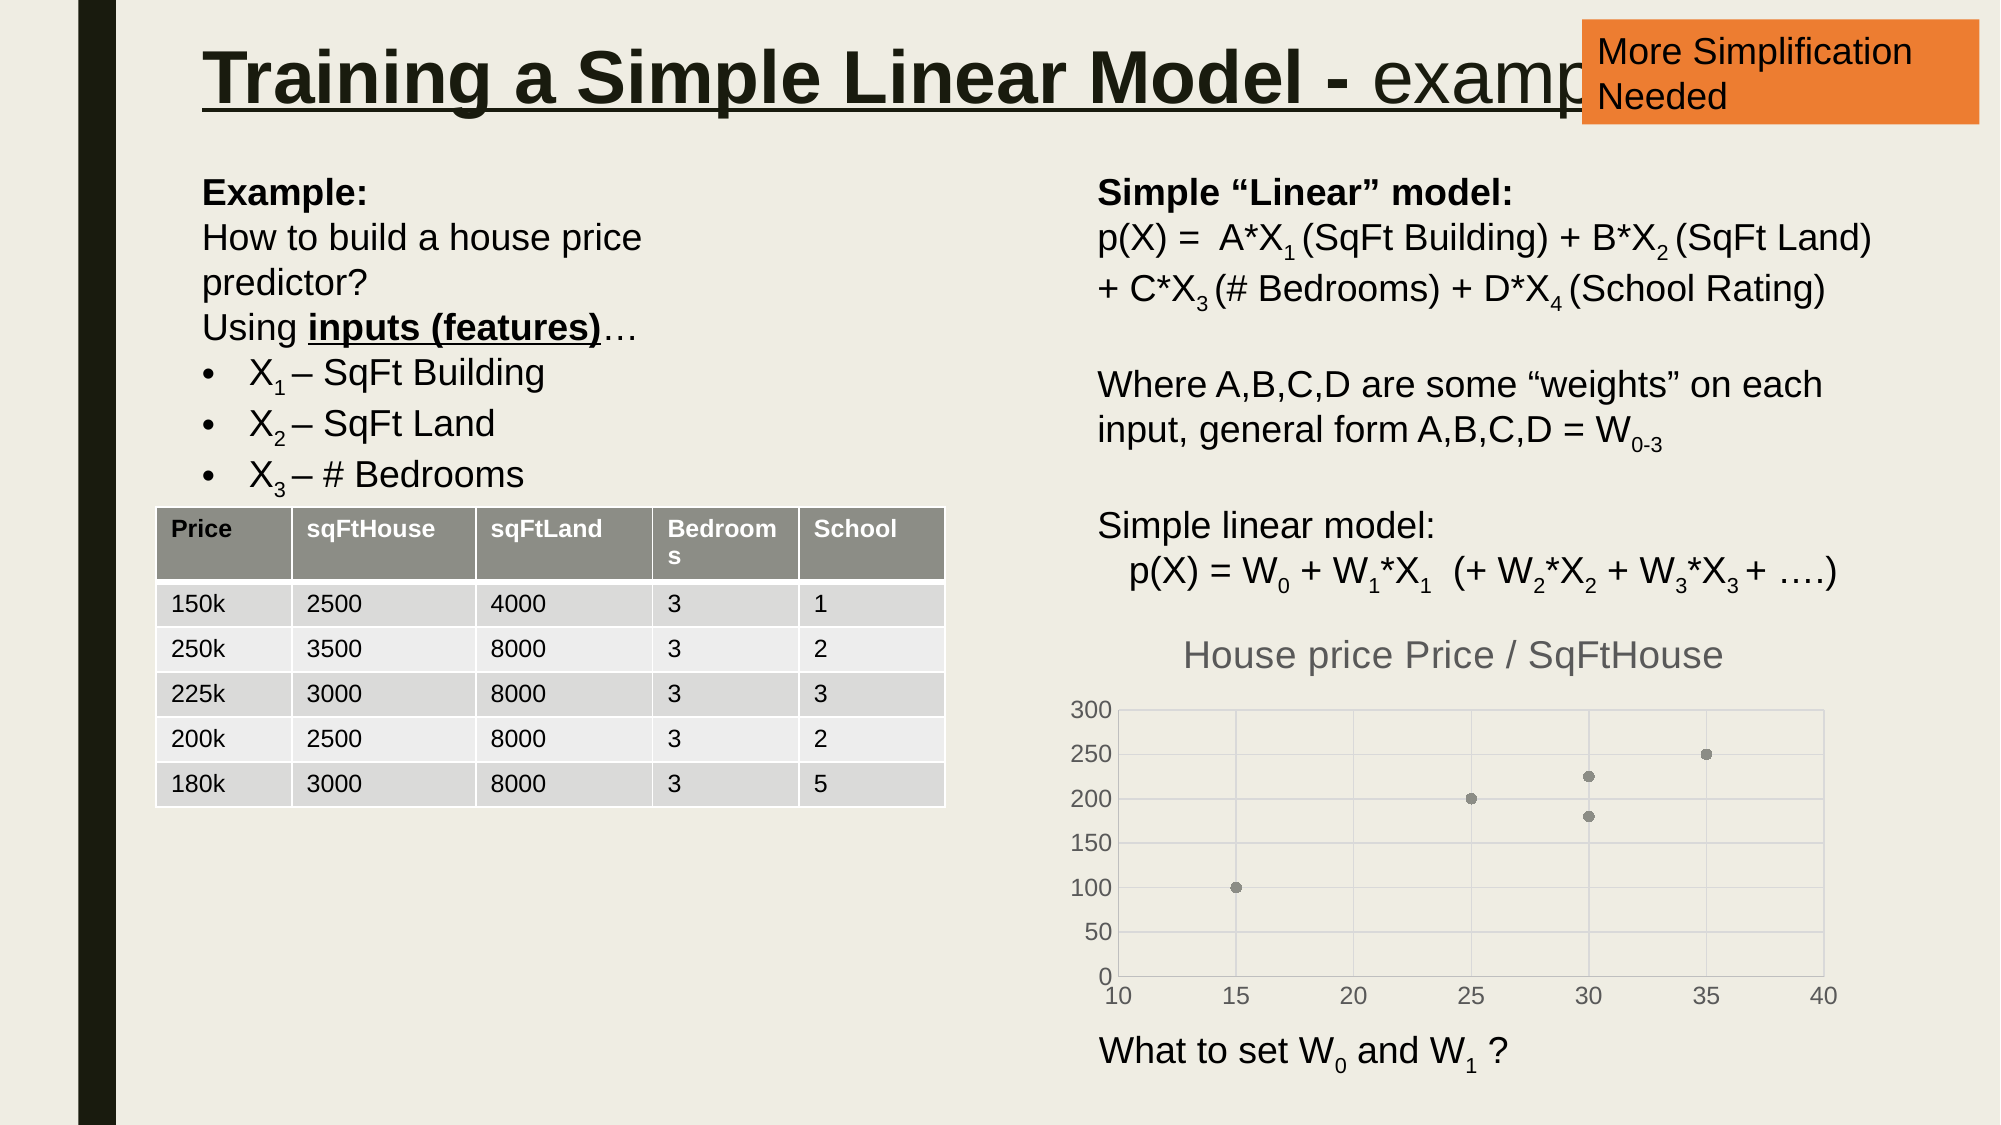

More Simplification Needed

# Training a Simple Linear Model - example (0)
Example:
How to build a house price predictor?
Using inputs (features)…
X1 – SqFt Building
X2 – SqFt Land
X3 – # Bedrooms
X4 – Local School Rating (1 best)
Simple “Linear” model:
p(X) =  A*X1 (SqFt Building) + B*X2 (SqFt Land) + C*X3 (# Bedrooms) + D*X4 (School Rating)

Where A,B,C,D are some “weights” on each input, general form A,B,C,D = W0-3

Simple linear model:
   p(X) = W0 + W1*X1  (+ W2*X2 + W3*X3 + ….)

| Price | sqFtHouse | sqFtLand | Bedrooms | School |
| --- | --- | --- | --- | --- |
| 150k | 2500 | 4000 | 3 | 1 |
| 250k | 3500 | 8000 | 3 | 2 |
| 225k | 3000 | 8000 | 3 | 3 |
| 200k | 2500 | 8000 | 3 | 2 |
| 180k | 3000 | 8000 | 3 | 5 |

### Chart: House price Price / SqFtHouse

| Category | Price |
|---|---|
What to set W0 and W1 ?